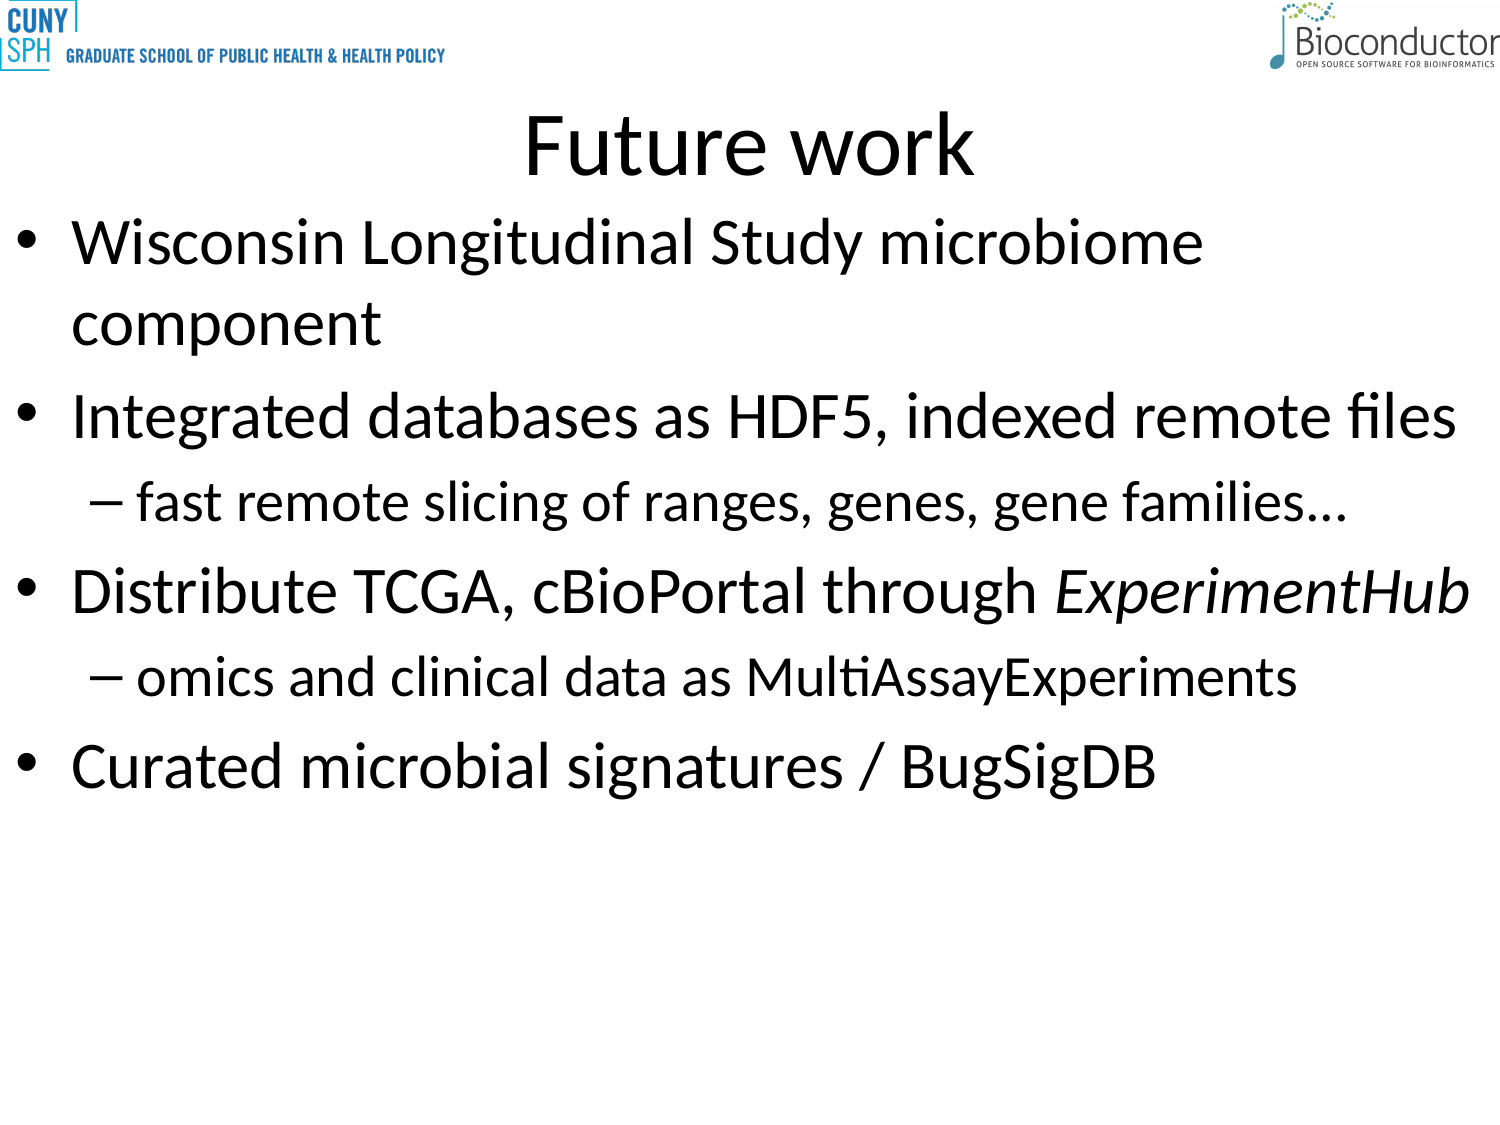

# Future work
Wisconsin Longitudinal Study microbiome component
Integrated databases as HDF5, indexed remote files
fast remote slicing of ranges, genes, gene families...
Distribute TCGA, cBioPortal through ExperimentHub
omics and clinical data as MultiAssayExperiments
Curated microbial signatures / BugSigDB